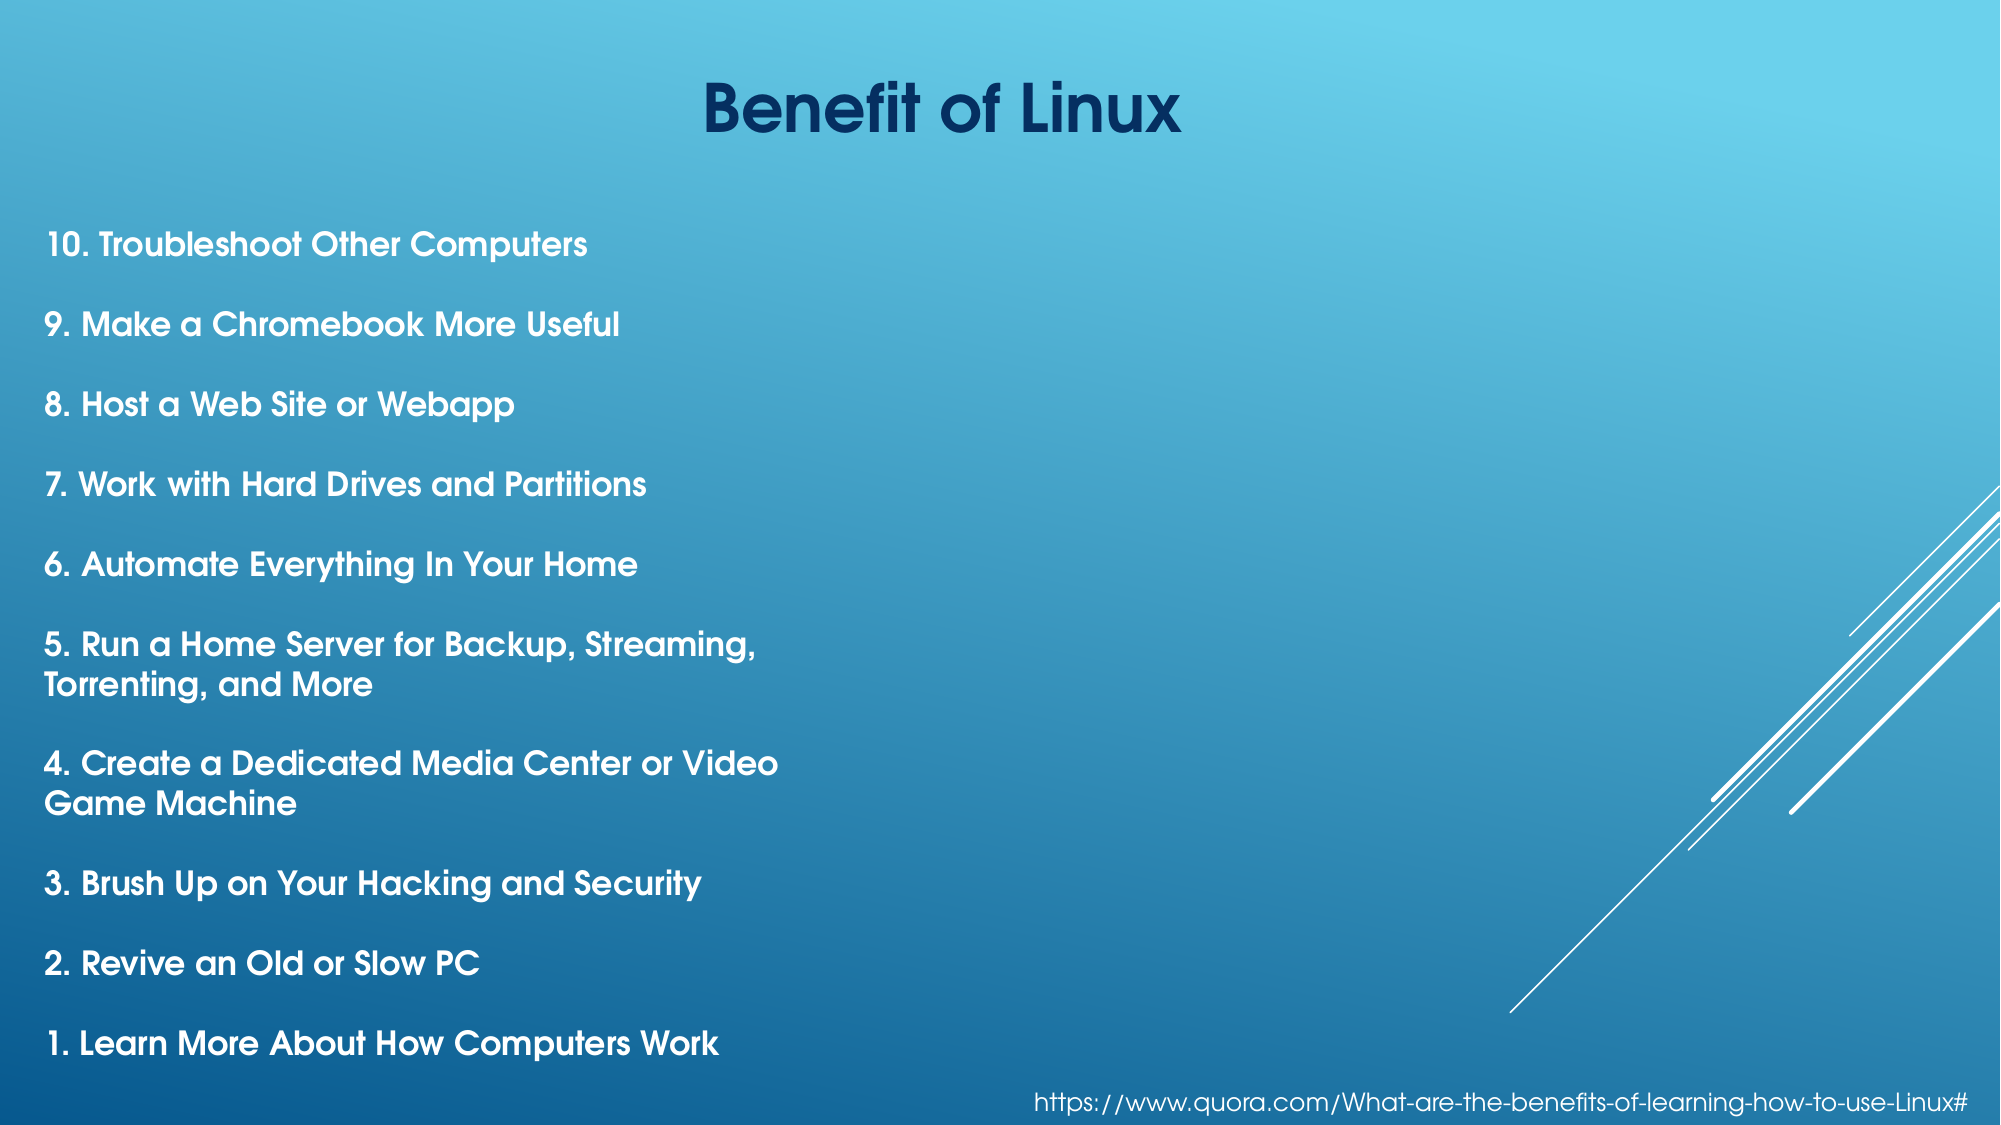

Benefit of Linux
10. Troubleshoot Other Computers

9. Make a Chromebook More Useful

8. Host a Web Site or Webapp

7. Work with Hard Drives and Partitions

6. Automate Everything In Your Home

5. Run a Home Server for Backup, Streaming, Torrenting, and More

4. Create a Dedicated Media Center or Video Game Machine

3. Brush Up on Your Hacking and Security

2. Revive an Old or Slow PC

1. Learn More About How Computers Work

https://www.quora.com/What-are-the-benefits-of-learning-how-to-use-Linux#